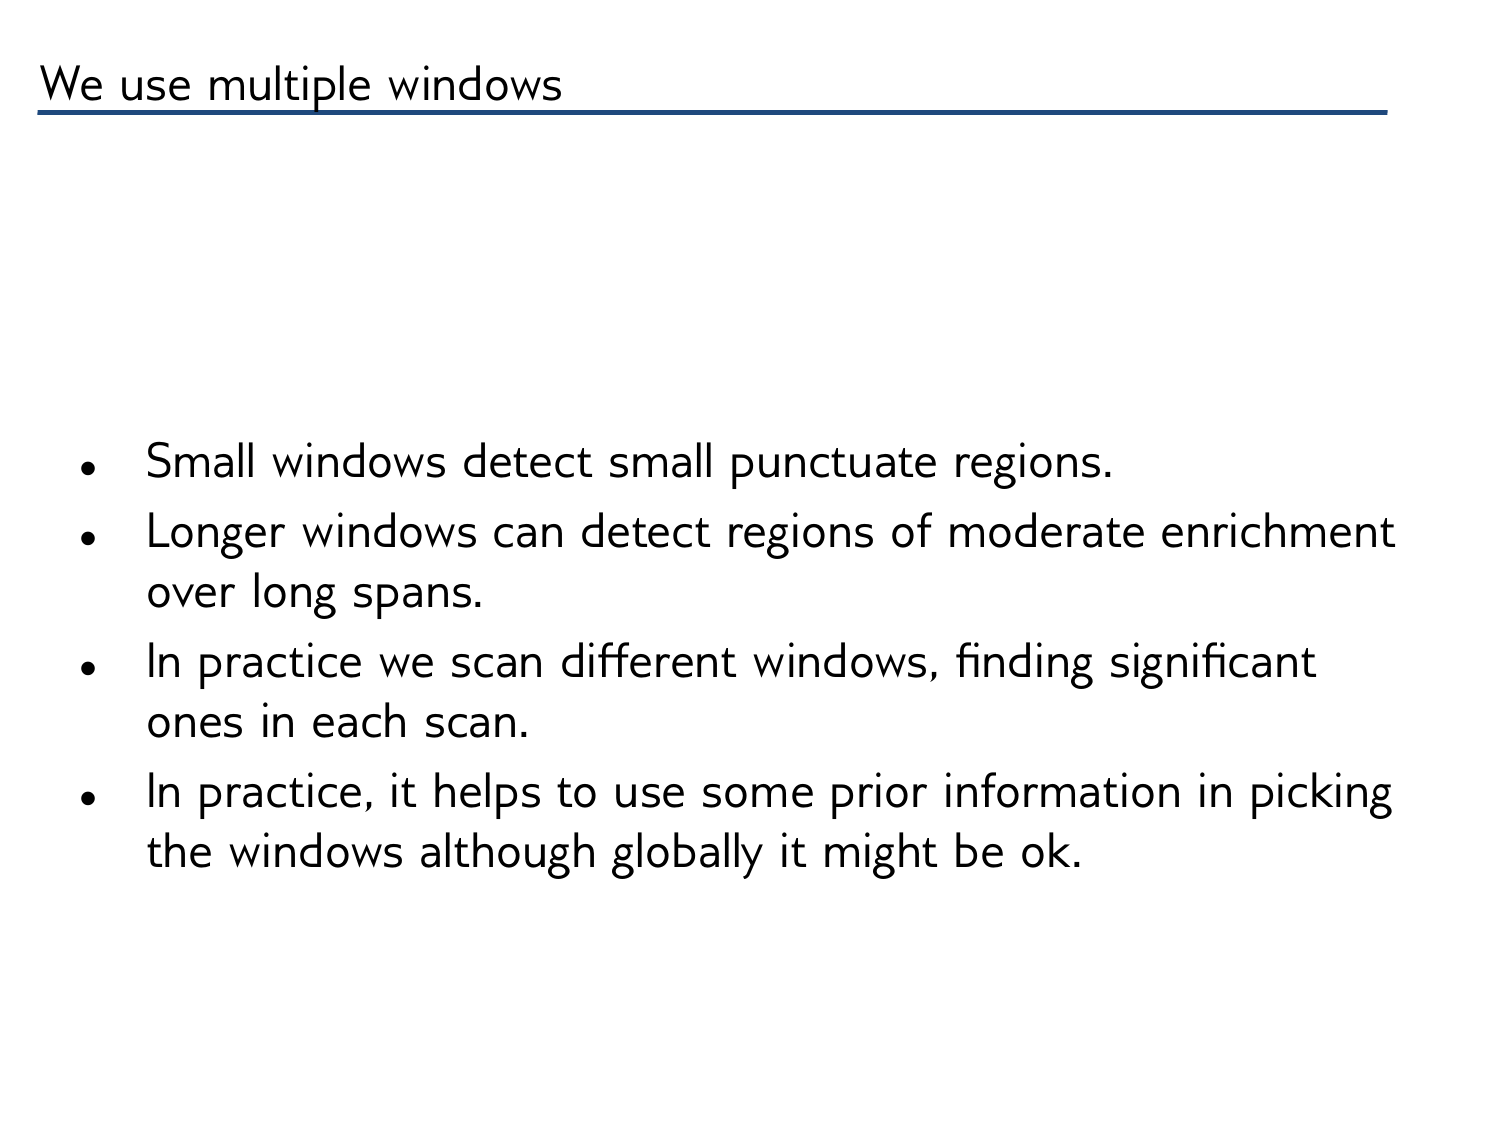

Small windows detect small punctuate regions.
Longer windows can detect regions of moderate enrichment over long spans.
In practice we scan different windows, finding significant ones in each scan.
In practice, it helps to use some prior information in picking the windows although globally it might be ok.

# We use multiple windows